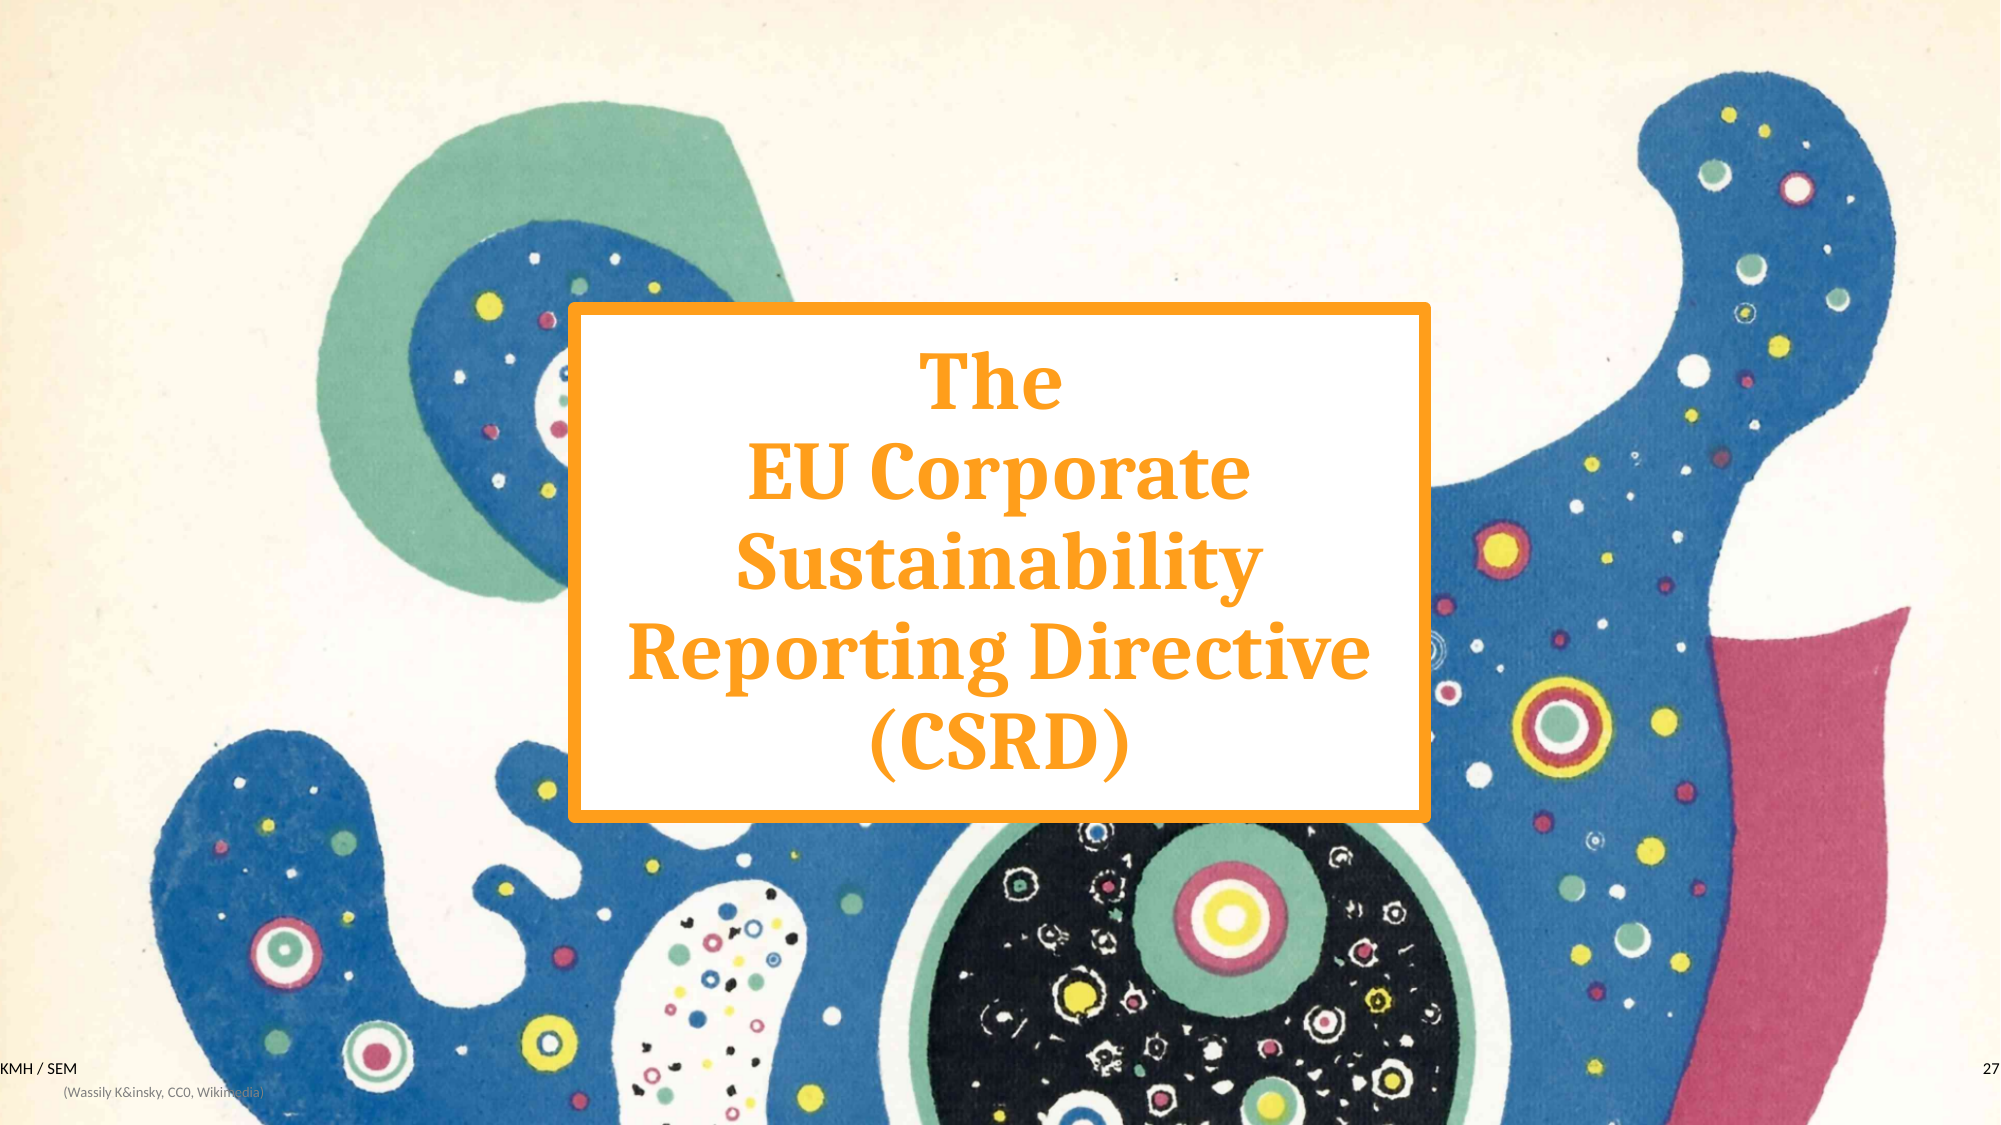

# The EU Corporate Sustainability Reporting Directive (CSRD)
KMH / SEM
27